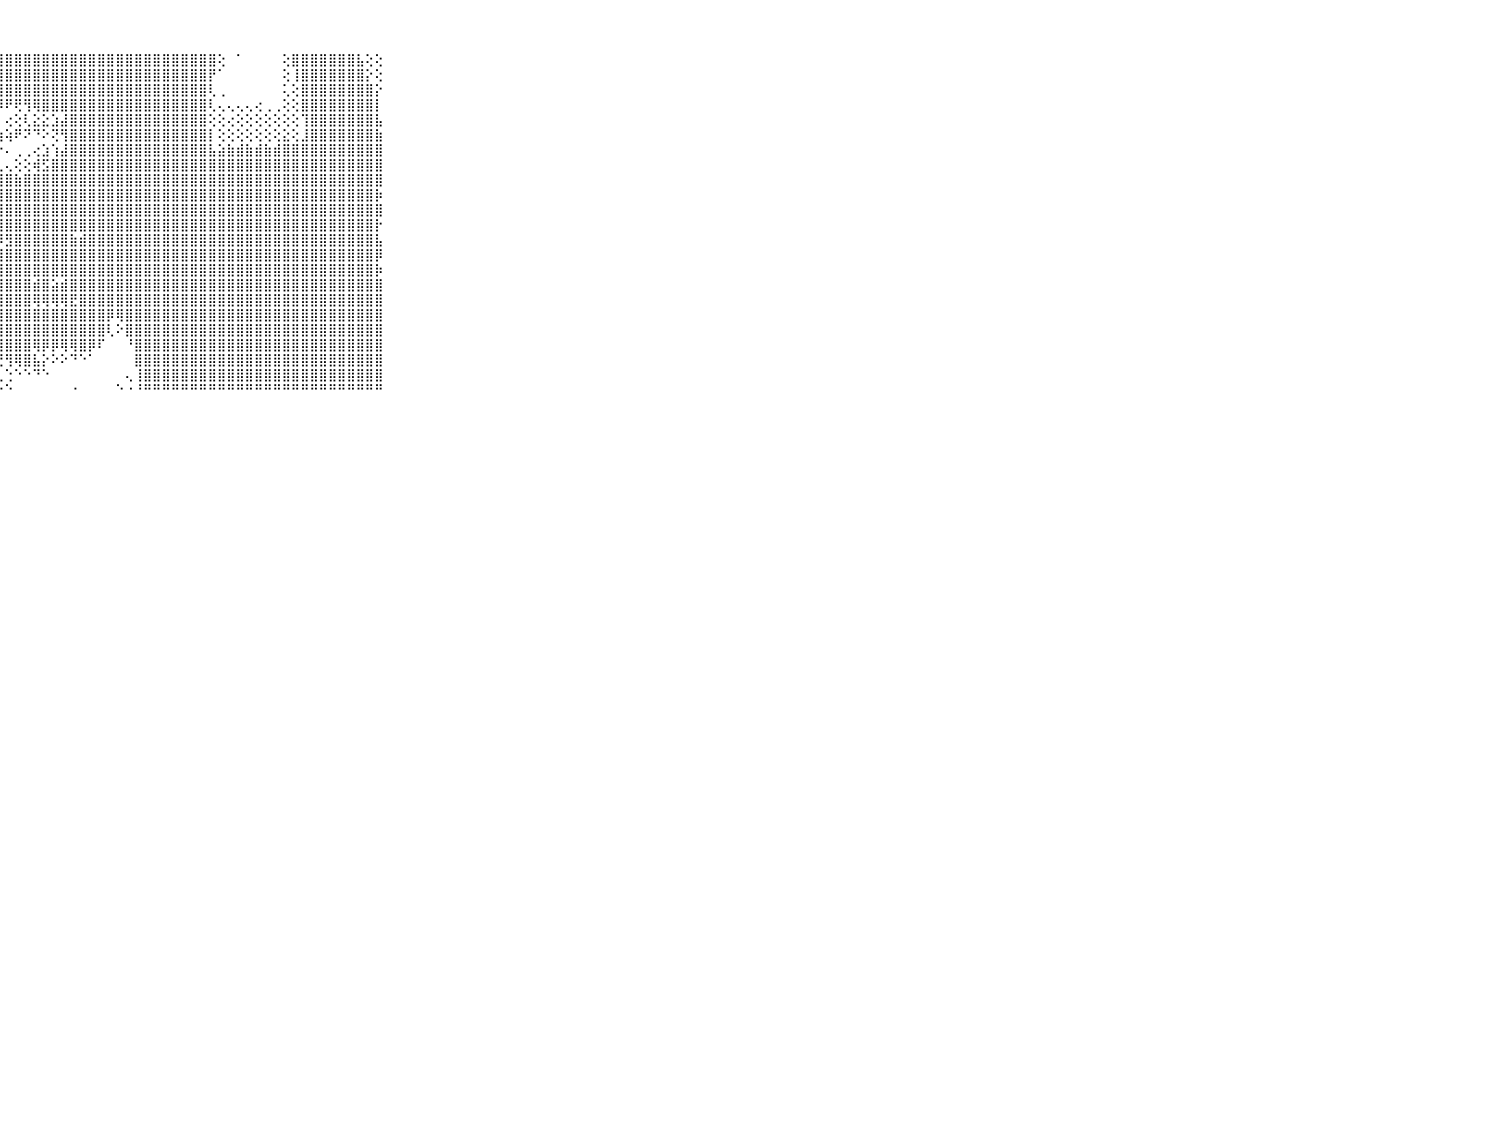

⠀⠀⠀⠀⠀⠀⠀⠀⠀⠀⠀⣿⣿⣿⣿⣿⣿⣿⣿⣿⣿⣿⣿⣿⣿⣿⣿⣿⣿⣿⣿⣿⣿⣿⣿⣿⣿⣿⣿⣿⣿⣿⣿⣿⣿⣿⣿⣿⣿⣿⣿⢕⠀⠁⠀⠀⠀⠀⢕⣿⣿⣿⣿⣿⣿⣿⣧⢕⢕⠀⠀⠀⠀⠀⠀⠀⠀⠀⠀⠀⠀
⠀⠀⠀⠀⠀⠀⠀⠀⠀⠀⠀⣿⣿⣿⣿⣿⣿⣿⣿⣿⣿⣿⣿⣿⣿⣿⣿⣿⣿⣿⣿⣿⣿⣿⣿⣿⣿⣿⣿⣿⣿⣿⣿⣿⣿⣿⣿⣿⣿⣿⡟⠁⠀⠀⠀⠀⠀⠀⢕⢸⣿⣿⣿⣿⣿⣿⣿⡕⢕⠀⠀⠀⠀⠀⠀⠀⠀⠀⠀⠀⠀
⠀⠀⠀⠀⠀⠀⠀⠀⠀⠀⠀⣿⣿⣿⣿⣿⣿⣿⣿⣿⣿⣿⣿⣿⣿⣿⣿⣿⣿⣿⣿⣿⣿⣿⣿⣿⣿⣿⣿⣿⣿⣿⣿⣿⣿⣿⣿⣿⣿⣿⢇⢀⠀⠀⠀⠀⠀⠀⢅⢕⣿⣿⣿⣿⣿⣿⣿⣿⡕⠀⠀⠀⠀⠀⠀⠀⠀⠀⠀⠀⠀
⠀⠀⠀⠀⠀⠀⠀⠀⠀⠀⠀⣿⣿⣿⣿⣿⣿⣿⣿⣿⣿⣿⣿⣿⣿⢿⠿⠿⠟⢟⢻⢿⣿⣿⣿⣿⣿⣿⣿⣿⣿⣿⣿⣿⣿⣿⣿⣿⣿⣿⢇⢄⢄⢄⢄⢔⢀⢀⢕⢕⣿⣿⣿⣿⣿⣿⣿⣿⡇⠀⠀⠀⠀⠀⠀⠀⠀⠀⠀⠀⠀
⠀⠀⠀⠀⠀⠀⠀⠀⠀⠀⠀⣿⣿⣿⣿⣿⣿⣿⣿⣿⣿⣿⡿⢟⢇⠐⢄⠀⢔⢕⢇⣕⣕⣱⣼⣿⣿⣿⣿⣿⣿⣿⣿⣿⣿⣿⣿⣿⣿⣿⢕⢕⢔⢕⢕⢕⢕⢕⢕⢕⢹⣿⣿⣿⣿⣿⣿⣿⣧⠀⠀⠀⠀⠀⠀⠀⠀⠀⠀⠀⠀
⠀⠀⠀⠀⠀⠀⠀⠀⠀⠀⠀⣿⣿⣿⣿⣿⣿⣿⣿⣿⣿⢇⠑⠁⠀⢕⢕⣱⢵⠟⠝⠙⠕⢝⢻⣿⣿⣿⣿⣿⣿⣿⣿⣿⣿⣿⣿⣿⣿⣿⡇⢕⢕⢕⢕⢕⢕⢕⣕⢕⣸⣿⣿⣿⣿⣿⣿⣿⣷⠀⠀⠀⠀⠀⠀⠀⠀⠀⠀⠀⠀
⠀⠀⠀⠀⠀⠀⠀⠀⠀⠀⠀⣿⣿⣿⣿⣿⣿⣿⣿⣿⡇⢕⢐⢐⢔⢕⢋⠑⠄⢀⢀⢔⣱⢱⣼⣿⣿⣿⣿⣿⣿⣿⣿⣿⣿⣿⣿⣿⣿⣿⣧⣵⣷⣾⣷⣾⣷⣾⣿⣿⣿⣿⣿⣿⣿⣿⣿⣿⣿⠀⠀⠀⠀⠀⠀⠀⠀⠀⠀⠀⠀
⠀⠀⠀⠀⠀⠀⠀⠀⠀⠀⠀⣿⣿⣿⣿⣿⣿⣿⣿⣿⢕⢕⢕⢗⢔⢔⢕⢅⢄⢕⢕⢾⣫⣿⣿⣿⣿⣿⣿⣿⣿⣿⣿⣿⣿⣿⣿⣿⣿⣿⣿⣿⣿⣿⣿⣿⣿⣿⣿⣿⣿⣿⣿⣿⣿⣿⣿⣿⣿⠀⠀⠀⠀⠀⠀⠀⠀⠀⠀⠀⠀
⠀⠀⠀⠀⠀⠀⠀⠀⠀⠀⠀⣿⣿⣿⣿⣿⣿⣿⣿⣿⡟⢕⢵⢵⣵⣵⣷⣾⣿⣷⣿⣿⣿⣿⣿⣿⣿⣿⣿⣿⣿⣿⣿⣿⣿⣿⣿⣿⣿⣿⣿⣿⣿⣿⣿⣿⣿⣿⣿⣿⣿⣿⣿⣿⣿⣿⣿⣿⣿⠀⠀⠀⠀⠀⠀⠀⠀⠀⠀⠀⠀
⠀⠀⠀⠀⠀⠀⠀⠀⠀⠀⠀⣿⣿⣿⣿⣿⣿⣿⣿⣿⡕⢕⢕⣿⣿⣿⣿⣿⣿⣿⣿⣿⣿⣿⣿⣿⣿⣿⣿⣿⣿⣿⣿⣿⣿⣿⣿⣿⣿⣿⣿⣿⣿⣿⣿⣿⣿⣿⣿⣿⣿⣿⣿⣿⣿⣿⣿⣿⡷⠀⠀⠀⠀⠀⠀⠀⠀⠀⠀⠀⠀
⠀⠀⠀⠀⠀⠀⠀⠀⠀⠀⠀⣿⣿⣿⣿⣿⣿⣿⣿⣿⡇⢕⢸⣿⣿⣿⣿⣿⣿⣿⣿⣿⣿⣿⣿⣿⣿⣿⣿⣿⣿⣿⣿⣿⣿⣿⣿⣿⣿⣿⣿⣿⣿⣿⣿⣿⣿⣿⣿⣿⣿⣿⣿⣿⣿⣿⣿⣿⣿⠀⠀⠀⠀⠀⠀⠀⠀⠀⠀⠀⠀
⠀⠀⠀⠀⠀⠀⠀⠀⠀⠀⠀⣿⣿⣿⣿⣿⣿⣿⣿⣿⣿⡕⢕⣿⣿⣿⣿⣿⣿⣿⣿⣿⣿⣿⣿⣿⣿⣿⣿⣿⣿⣿⣿⣿⣿⣿⣿⣿⣿⣿⣿⣿⣿⣿⣿⣿⣿⣿⣿⣿⣿⣿⣿⣿⣿⣿⣿⣿⡗⠀⠀⠀⠀⠀⠀⠀⠀⠀⠀⠀⠀
⠀⠀⠀⠀⠀⠀⠀⠀⠀⠀⠀⣿⣿⣿⣿⣿⣿⣿⣿⣿⣿⣧⡕⣿⣿⣿⡿⡻⣻⣿⣿⣿⣿⣿⣿⣷⣾⣿⣿⣿⣿⣿⣿⣿⣿⣿⣿⣿⣿⣿⣿⣿⣿⣿⣿⣿⣿⣿⣿⣿⣿⣿⣿⣿⣿⣿⣿⣿⣧⠀⠀⠀⠀⠀⠀⠀⠀⠀⠀⠀⠀
⠀⠀⠀⠀⠀⠀⠀⠀⠀⠀⠀⣿⣿⣿⣿⣿⣿⣿⣿⣿⣿⣿⣷⣼⣿⣿⣿⣿⣿⣿⣿⣿⣿⣿⣿⣿⣿⣿⣿⣿⣿⣿⣿⣿⣿⣿⣿⣿⣿⣿⣿⣿⣿⣿⣿⣿⣿⣿⣿⣿⣿⣿⣿⣿⣿⣿⣿⣿⡿⠀⠀⠀⠀⠀⠀⠀⠀⠀⠀⠀⠀
⠀⠀⠀⠀⠀⠀⠀⠀⠀⠀⠀⣿⣿⣿⣿⣿⣿⣿⣿⣿⣿⣿⣿⣿⣿⣿⣿⣿⣿⣿⣿⣿⣿⣿⣿⣿⣿⣿⣿⣿⣿⣿⣿⣿⣿⣿⣿⣿⣿⣿⣿⣿⣿⣿⣿⣿⣿⣿⣿⣿⣿⣿⣿⣿⣿⣿⣿⣿⡷⠀⠀⠀⠀⠀⠀⠀⠀⠀⠀⠀⠀
⠀⠀⠀⠀⠀⠀⠀⠀⠀⠀⠀⣿⣿⣿⣿⣿⣿⣿⣿⣿⣿⣿⣿⣿⣿⣿⣿⣿⣿⣿⣿⣾⣿⣵⣾⣿⣿⣿⣿⣿⣿⣿⣿⣿⣿⣿⣿⣿⣿⣿⣿⣿⣿⣿⣿⣿⣿⣿⣿⣿⣿⣿⣿⣿⣿⣿⣿⣿⣿⠀⠀⠀⠀⠀⠀⠀⠀⠀⠀⠀⠀
⠀⠀⠀⠀⠀⠀⠀⠀⠀⠀⠀⣿⣿⣿⣿⣿⣿⣿⣿⣿⣿⣿⣿⣿⣿⣿⣿⣿⣿⣿⣿⢿⢿⢿⢿⣟⣿⣿⣿⣿⣿⣿⣿⣿⣿⣿⣿⣿⣿⣿⣿⣿⣿⣿⣿⣿⣿⣿⣿⣿⣿⣿⣿⣿⣿⣿⣿⣿⣿⠀⠀⠀⠀⠀⠀⠀⠀⠀⠀⠀⠀
⠀⠀⠀⠀⠀⠀⠀⠀⠀⠀⠀⣿⣿⣿⣿⣿⣿⣿⣿⣿⣿⣿⣿⣿⣿⣿⣿⣿⣿⣿⣿⣿⣿⣿⣿⣿⣿⣿⣿⡿⢿⣿⣿⣿⣿⣿⣿⣿⣿⣿⣿⣿⣿⣿⣿⣿⣿⣿⣿⣿⣿⣿⣿⣿⣿⣿⣿⣿⣿⠀⠀⠀⠀⠀⠀⠀⠀⠀⠀⠀⠀
⠀⠀⠀⠀⠀⠀⠀⠀⠀⠀⠀⣽⣿⣿⣿⣿⣿⣿⣿⣿⣿⣿⣿⣿⣿⣿⢝⣿⣿⣿⣿⣿⣿⣿⣿⣿⣿⣿⣿⢇⠕⣿⣿⣿⣿⣿⣿⣿⣿⣿⣿⣿⣿⣿⣿⣿⣿⣿⣿⣿⣿⣿⣿⣿⣿⣿⣿⣿⣿⠀⠀⠀⠀⠀⠀⠀⠀⠀⠀⠀⠀
⠀⠀⠀⠀⠀⠀⠀⠀⠀⠀⠀⣿⣿⣿⣿⣿⣿⣿⣿⣿⣿⣿⣿⣿⣿⡏⢕⣿⣿⣿⣿⢿⡿⡿⢿⢿⣿⡿⠏⠀⠀⠘⣿⣿⣿⣿⣿⣿⣿⣿⣿⣿⣿⣿⣿⣿⣿⣿⣿⣿⣿⣿⣿⣿⣿⣿⣿⣿⣿⠀⠀⠀⠀⠀⠀⠀⠀⠀⠀⠀⠀
⠀⠀⠀⠀⠀⠀⠀⠀⠀⠀⠀⣿⣿⣿⣿⣿⣿⣿⣿⣿⣿⣿⣿⣿⣿⡇⠕⢝⢻⢿⣿⣧⡕⠕⠕⠙⠑⠁⠀⠀⠀⠀⣿⣿⣿⣿⣿⣿⣿⣿⣿⣿⣿⣿⣿⣿⣿⣿⣿⣿⣿⣿⣿⣿⣿⣿⣿⣿⣿⠀⠀⠀⠀⠀⠀⠀⠀⠀⠀⠀⠀
⠀⠀⠀⠀⠀⠀⠀⠀⠀⠀⠀⣿⣿⣿⣿⣿⣿⣿⣿⣿⣿⣿⣿⣿⣿⡇⠕⢁⢑⠑⠑⠙⠑⠀⠀⠀⠀⠀⠀⠀⠀⢄⢸⣿⣿⣿⣿⣿⣿⣿⣿⣿⣿⣿⣿⣿⣿⣿⣿⣿⣿⣿⣿⣿⣿⣿⣿⣿⣿⠀⠀⠀⠀⠀⠀⠀⠀⠀⠀⠀⠀
⠀⠀⠀⠀⠀⠀⠀⠀⠀⠀⠀⠛⠛⠛⠛⠛⠛⠛⠛⠛⠛⠛⠛⠛⠛⠃⠑⠑⠑⠀⠀⠀⠀⠀⠀⠐⠀⠀⠀⠀⠑⠐⠘⠛⠛⠛⠛⠛⠛⠛⠛⠛⠛⠛⠛⠛⠛⠛⠛⠛⠛⠛⠛⠛⠛⠛⠛⠛⠛⠀⠀⠀⠀⠀⠀⠀⠀⠀⠀⠀⠀